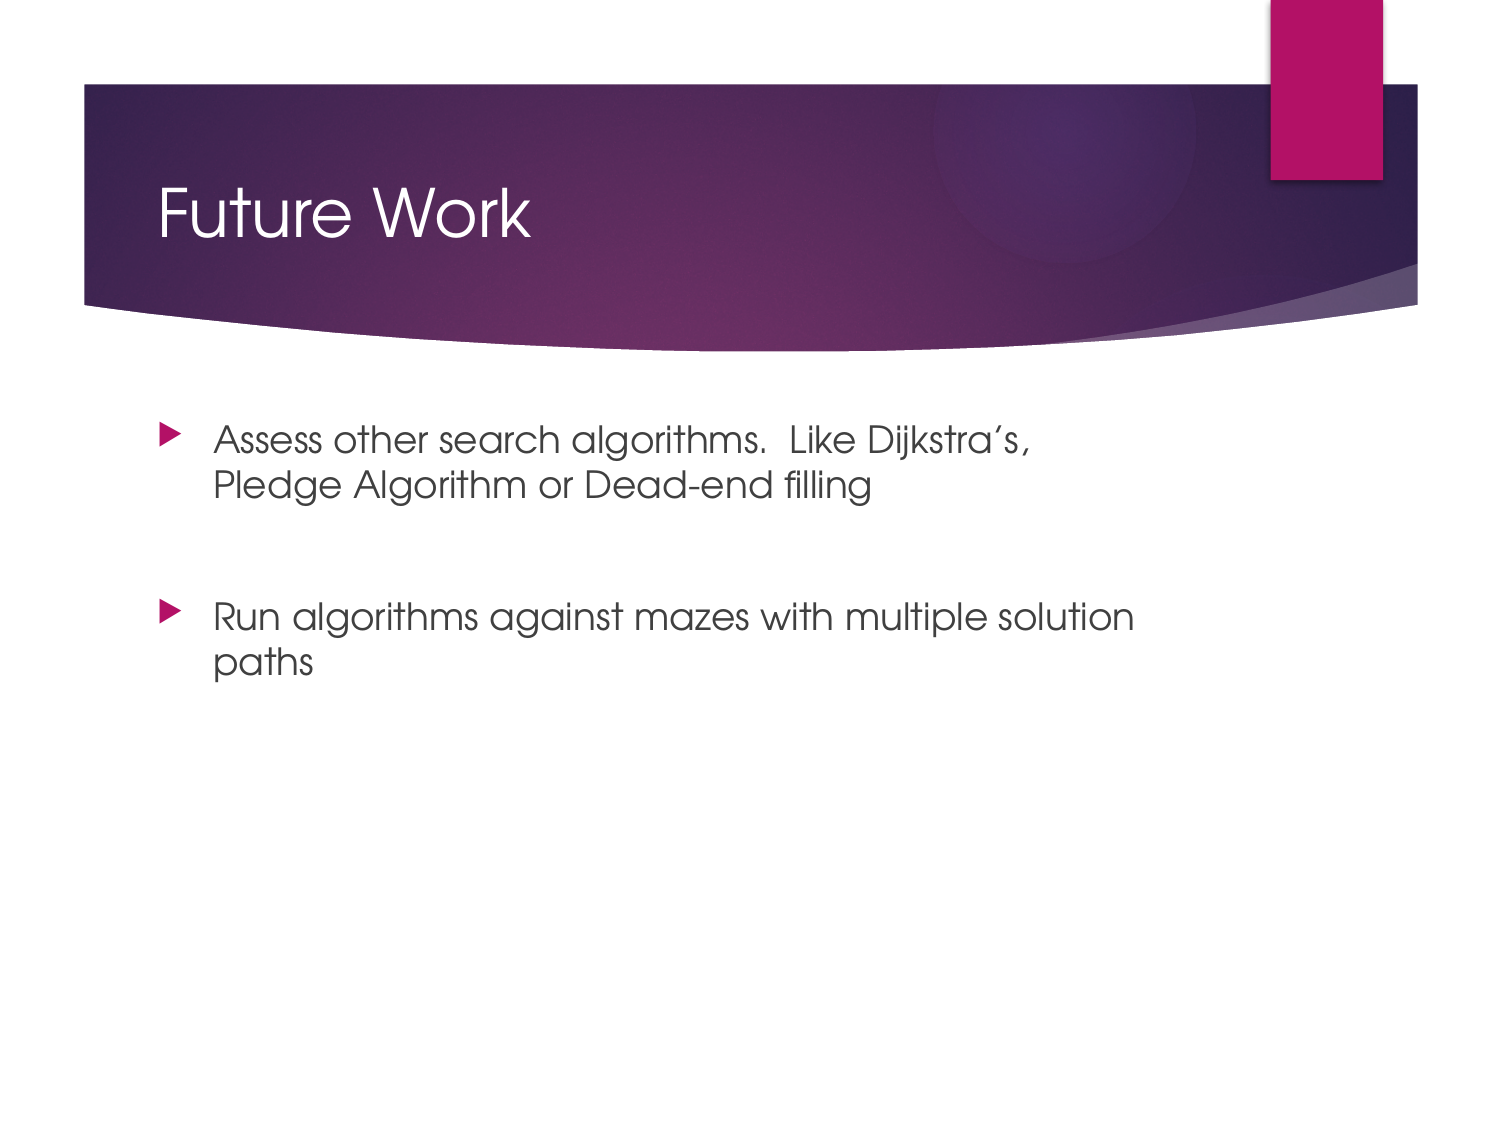

# Future Work
Assess other search algorithms.  Like Dijkstra’s, Pledge Algorithm or Dead-end filling

Run algorithms against mazes with multiple solution paths